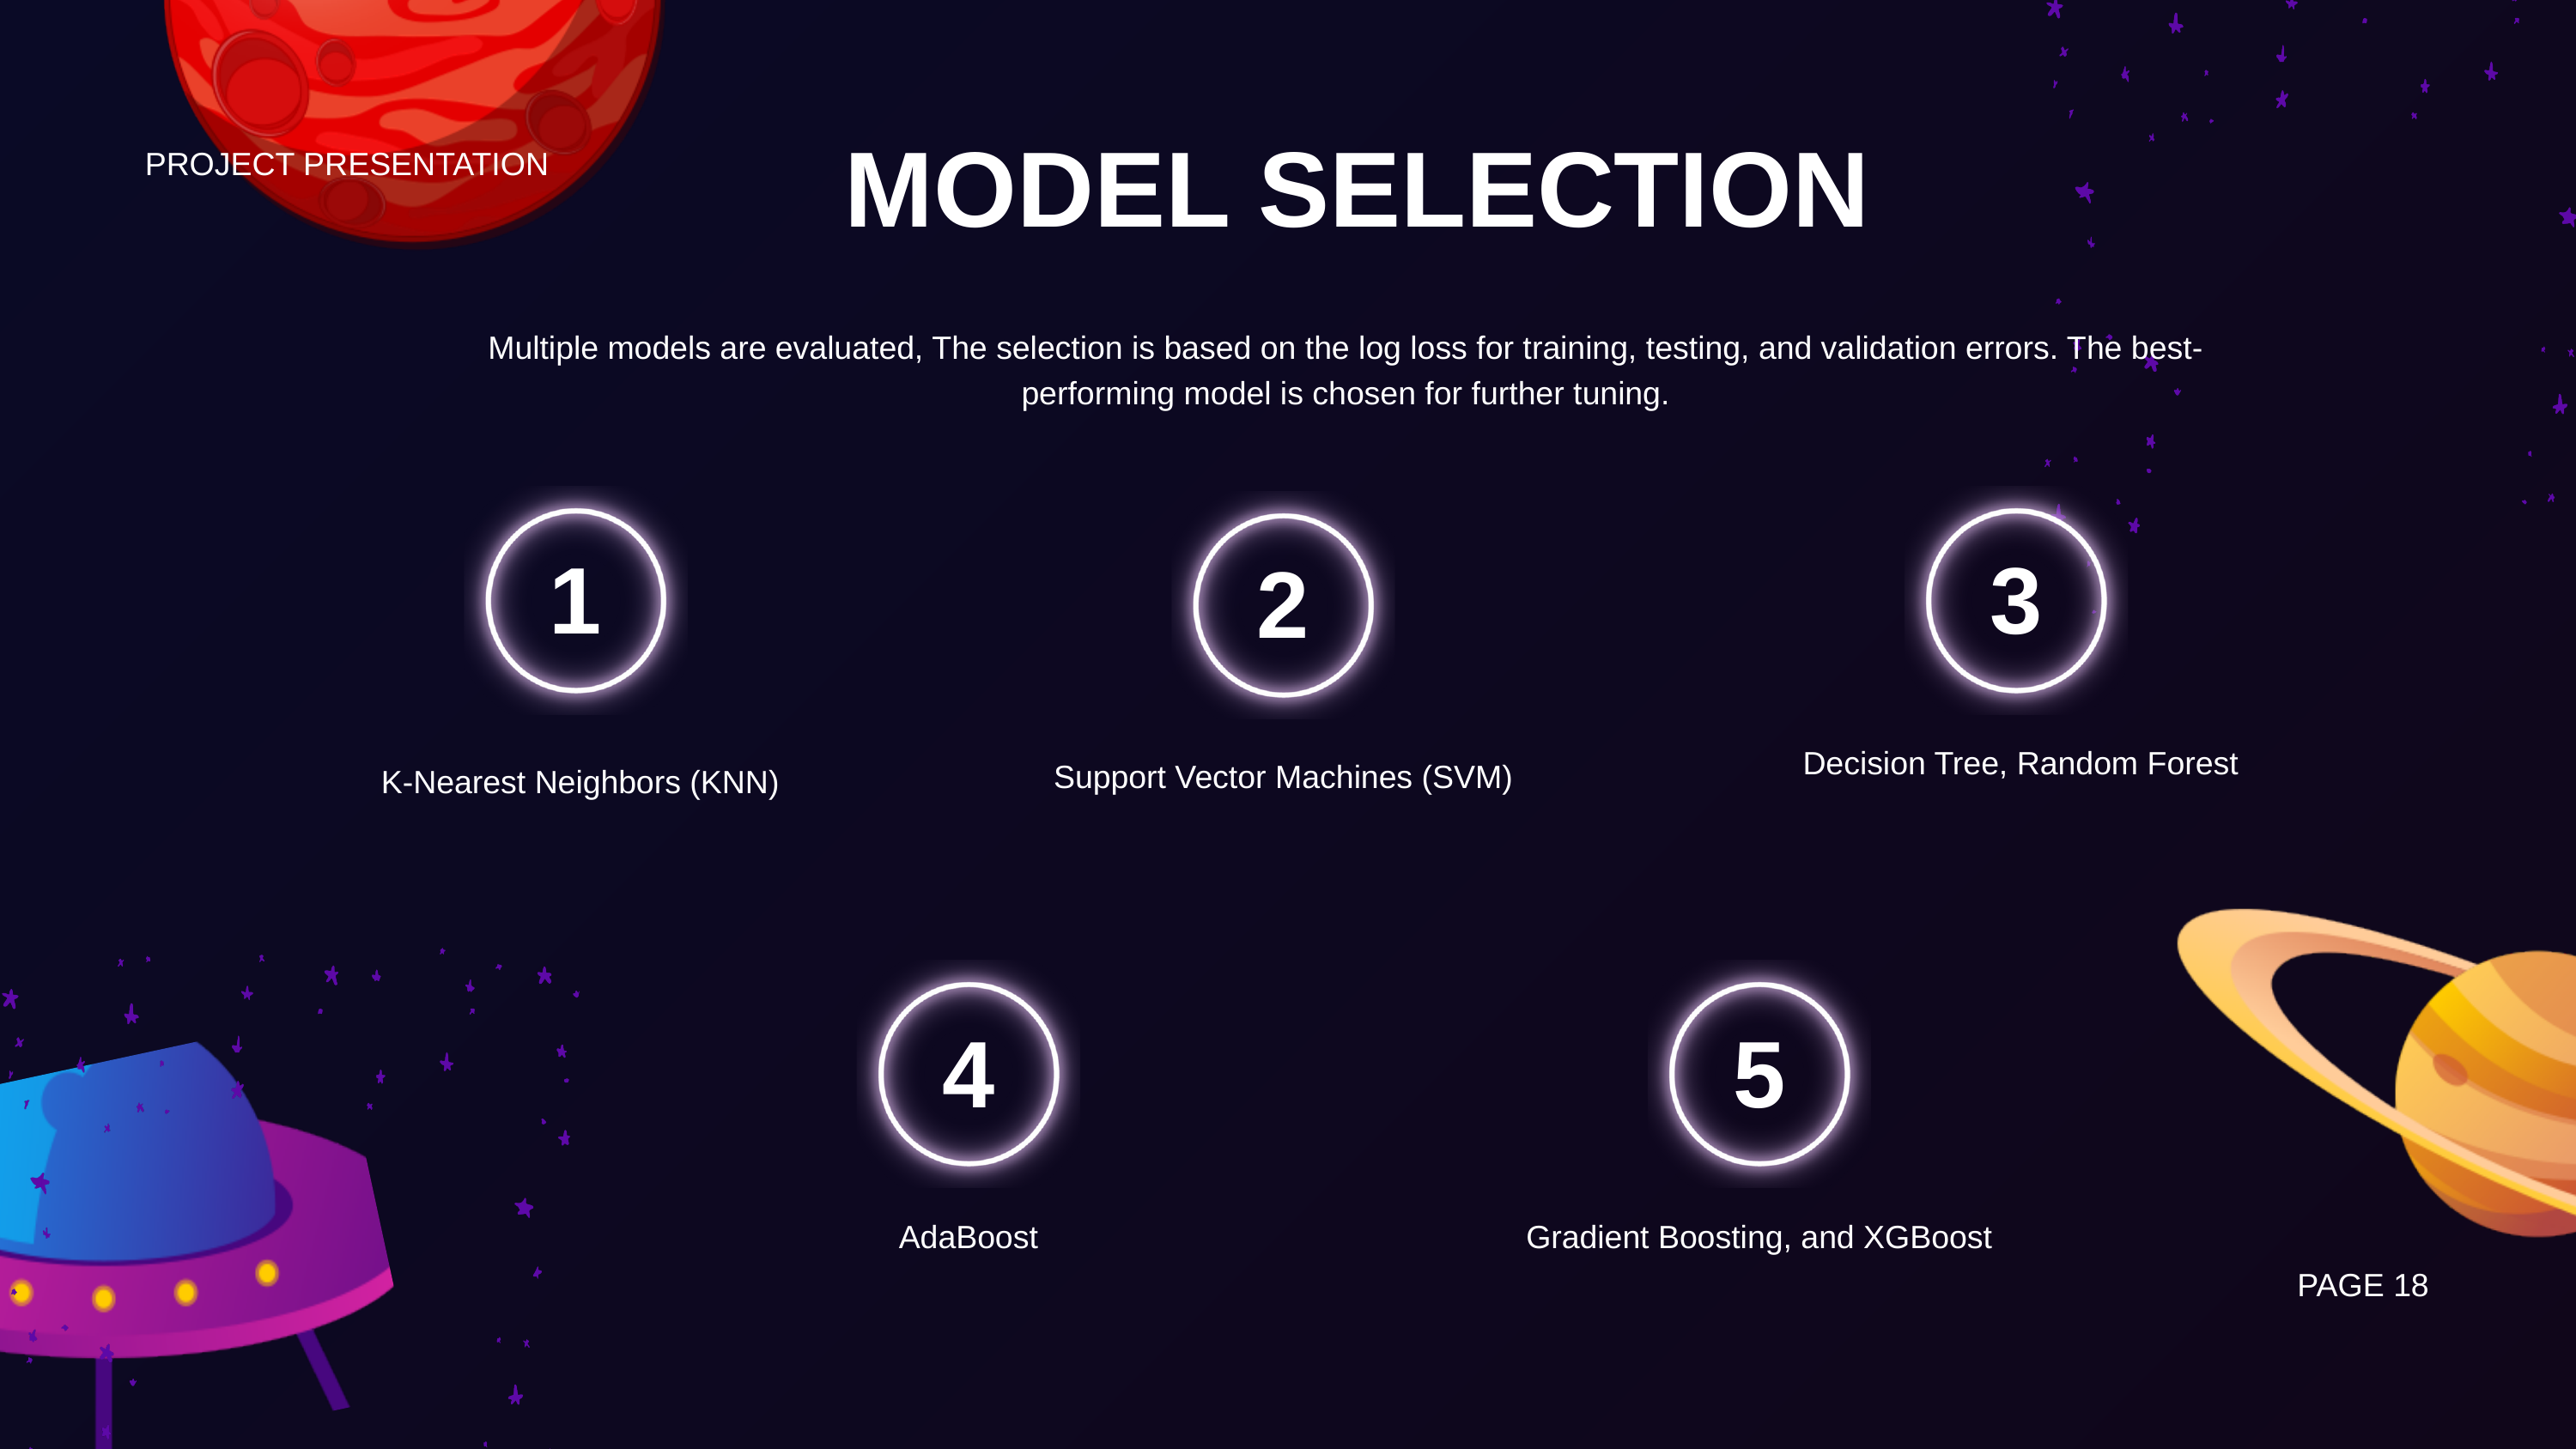

PROJECT PRESENTATION
MODEL SELECTION
Multiple models are evaluated, The selection is based on the log loss for training, testing, and validation errors. The best-performing model is chosen for further tuning.

1
3
2
 Decision Tree, Random Forest
Support Vector Machines (SVM)
 K-Nearest Neighbors (KNN)

4
5

AdaBoost
Gradient Boosting, and XGBoost
PAGE 18